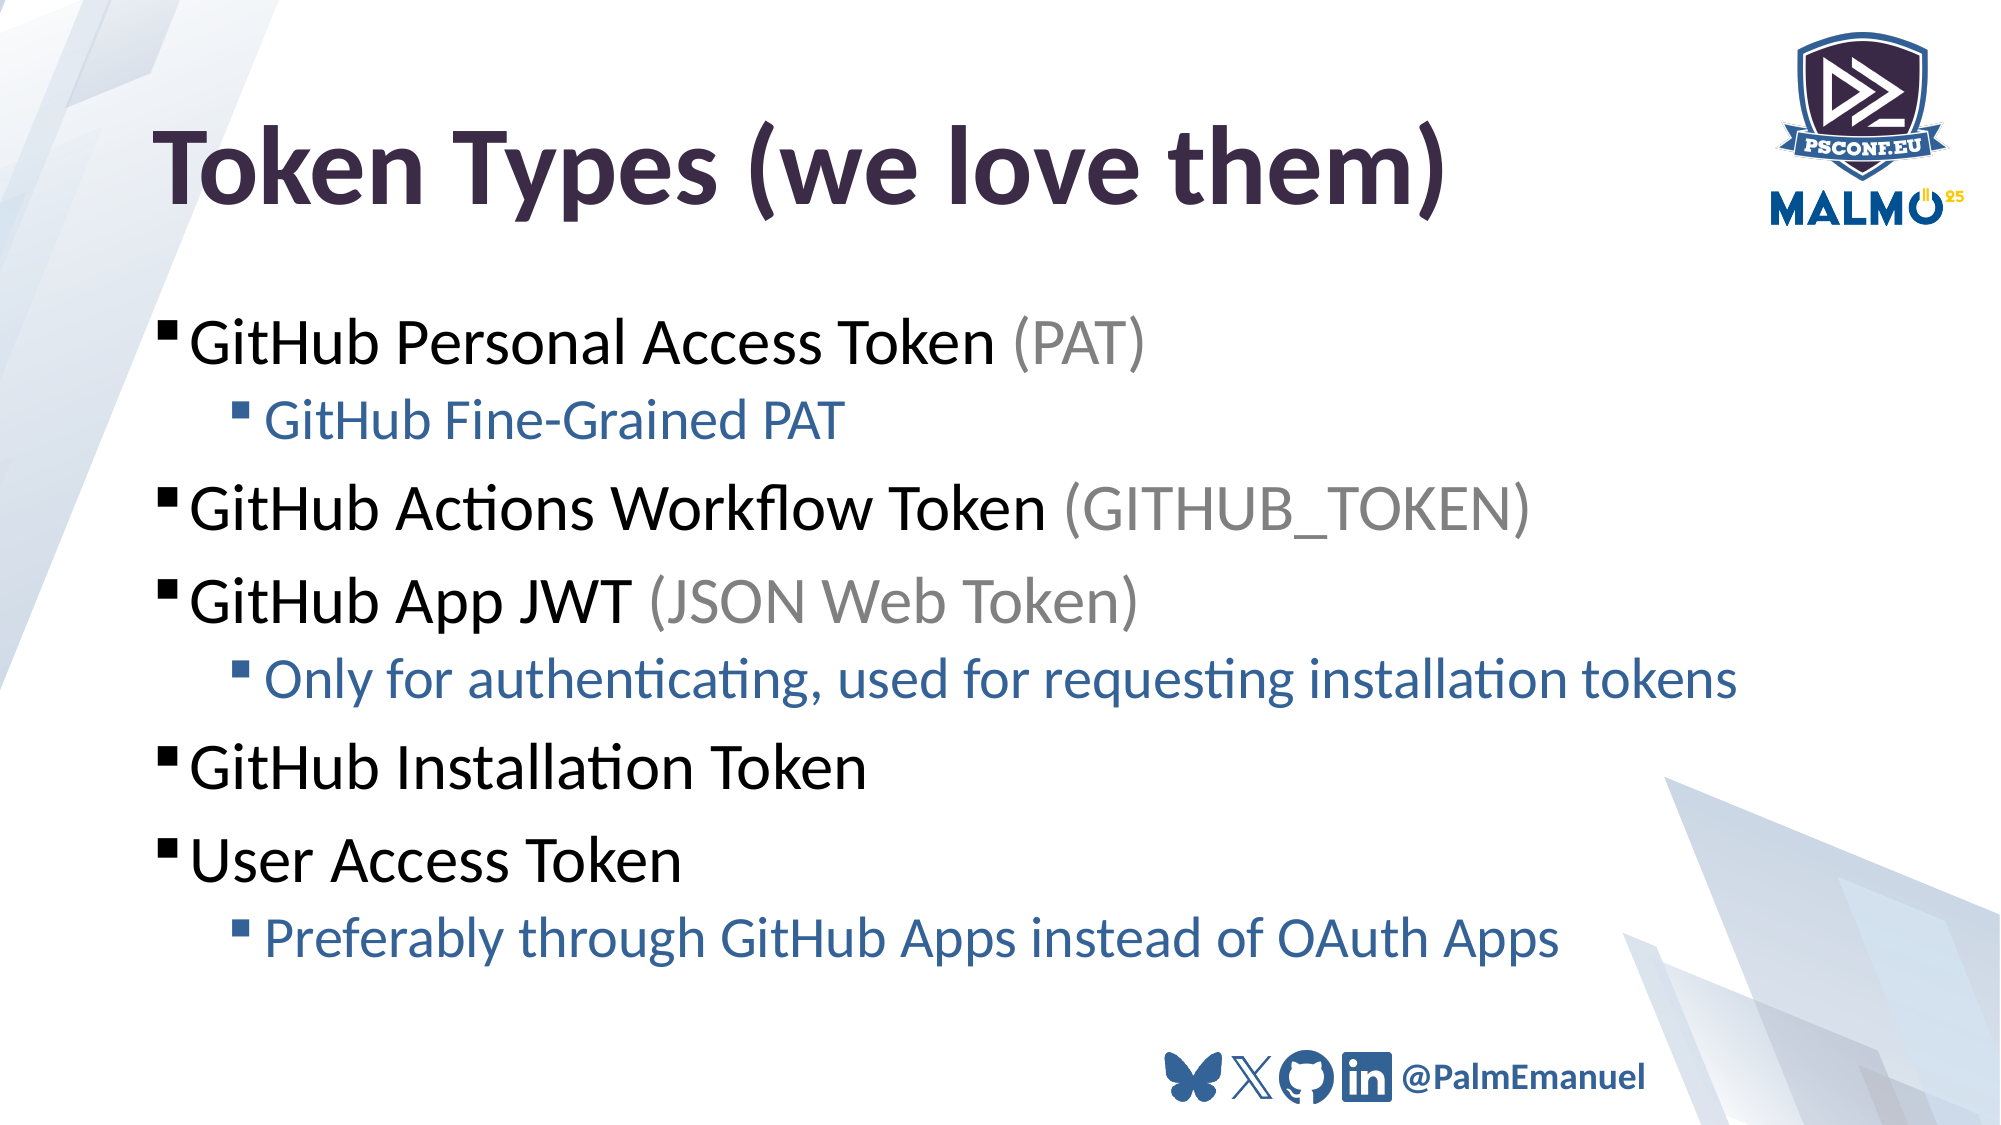

# Token Types (we love them)
GitHub Personal Access Token (PAT)
GitHub Fine-Grained PAT
GitHub Actions Workflow Token (GITHUB_TOKEN)
GitHub App JWT (JSON Web Token)
Only for authenticating, used for requesting installation tokens
GitHub Installation Token
User Access Token
Preferably through GitHub Apps instead of OAuth Apps